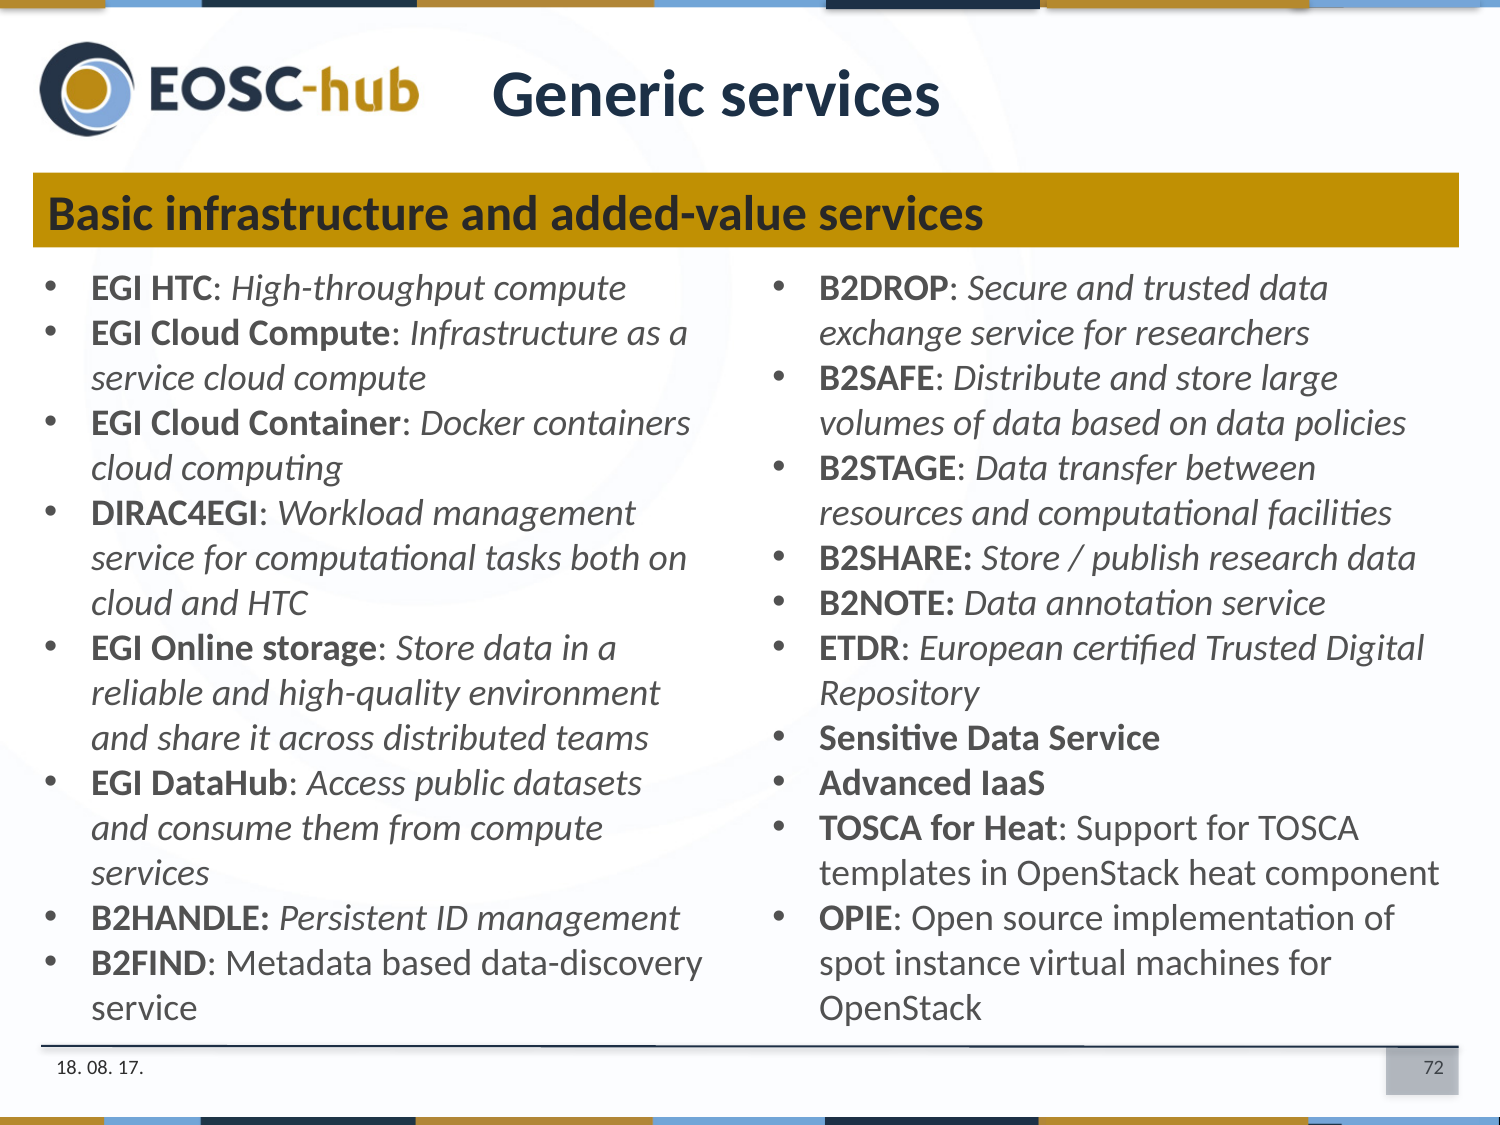

Generic services
Basic infrastructure and added-value services
B2DROP: Secure and trusted data exchange service for researchers
B2SAFE: Distribute and store large volumes of data based on data policies
B2STAGE: Data transfer between resources and computational facilities
B2SHARE: Store / publish research data
B2NOTE: Data annotation service
ETDR: European certified Trusted Digital Repository
Sensitive Data Service
Advanced IaaS
TOSCA for Heat: Support for TOSCA templates in OpenStack heat component
OPIE: Open source implementation of spot instance virtual machines for OpenStack

EGI HTC: High-throughput compute
EGI Cloud Compute: Infrastructure as a service cloud compute
EGI Cloud Container: Docker containers cloud computing
DIRAC4EGI: Workload management service for computational tasks both on cloud and HTC
EGI Online storage: Store data in a reliable and high-quality environment and share it across distributed teams
EGI DataHub: Access public datasets and consume them from compute services
B2HANDLE: Persistent ID management
B2FIND: Metadata based data-discovery service
18. 08. 17.
72